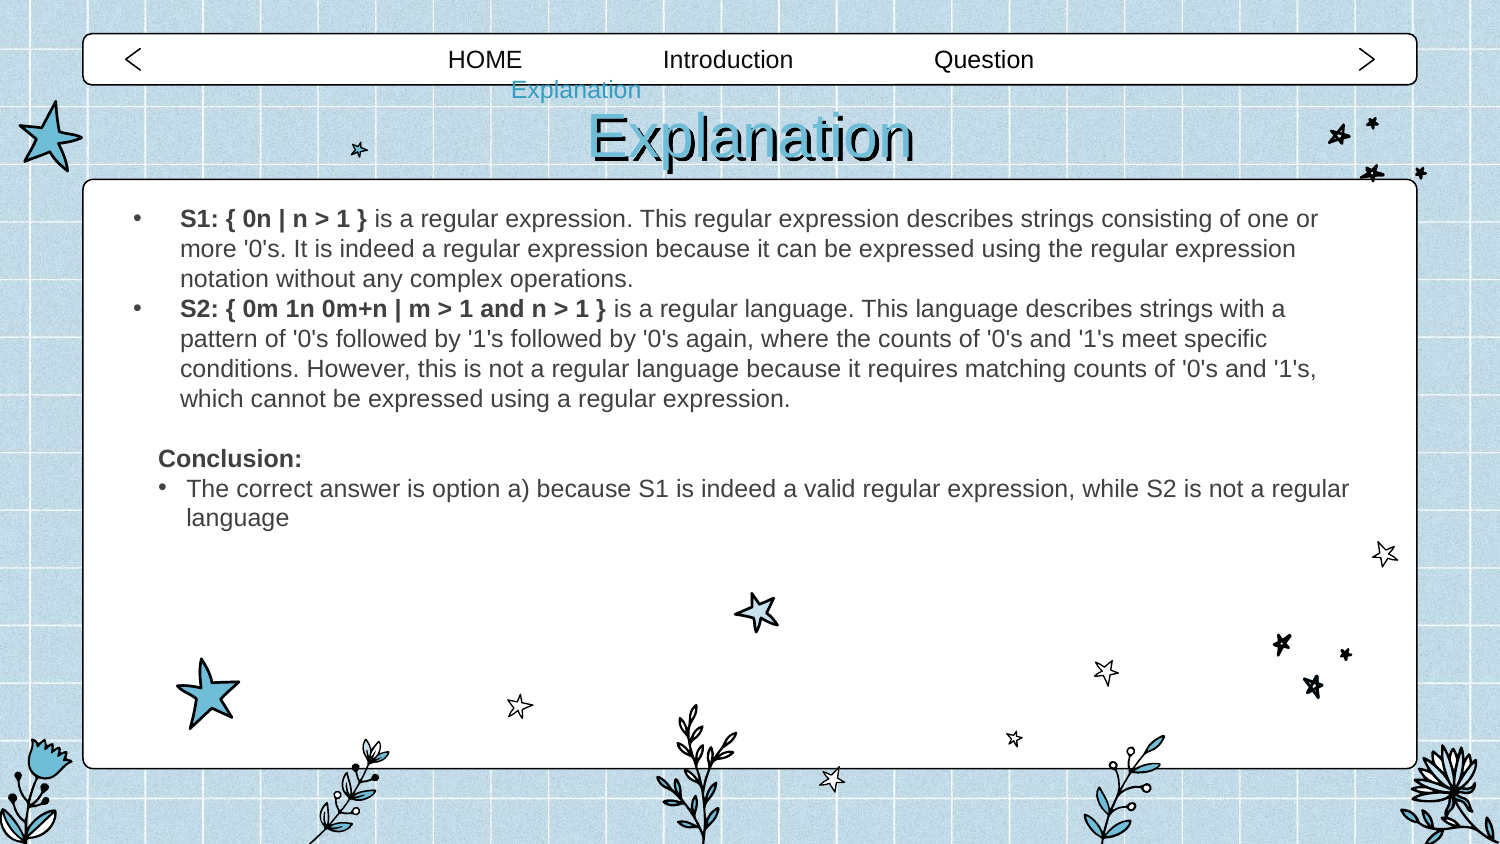

HOME                    Introduction                    Question                    Explanation

# Explanation

S1: { 0n | n > 1 } is a regular expression. This regular expression describes strings consisting of one or more '0's. It is indeed a regular expression because it can be expressed using the regular expression notation without any complex operations.
S2: { 0m 1n 0m+n | m > 1 and n > 1 } is a regular language. This language describes strings with a pattern of '0's followed by '1's followed by '0's again, where the counts of '0's and '1's meet specific conditions. However, this is not a regular language because it requires matching counts of '0's and '1's, which cannot be expressed using a regular expression.

Conclusion:
The correct answer is option a) because S1 is indeed a valid regular expression, while S2 is not a regular language